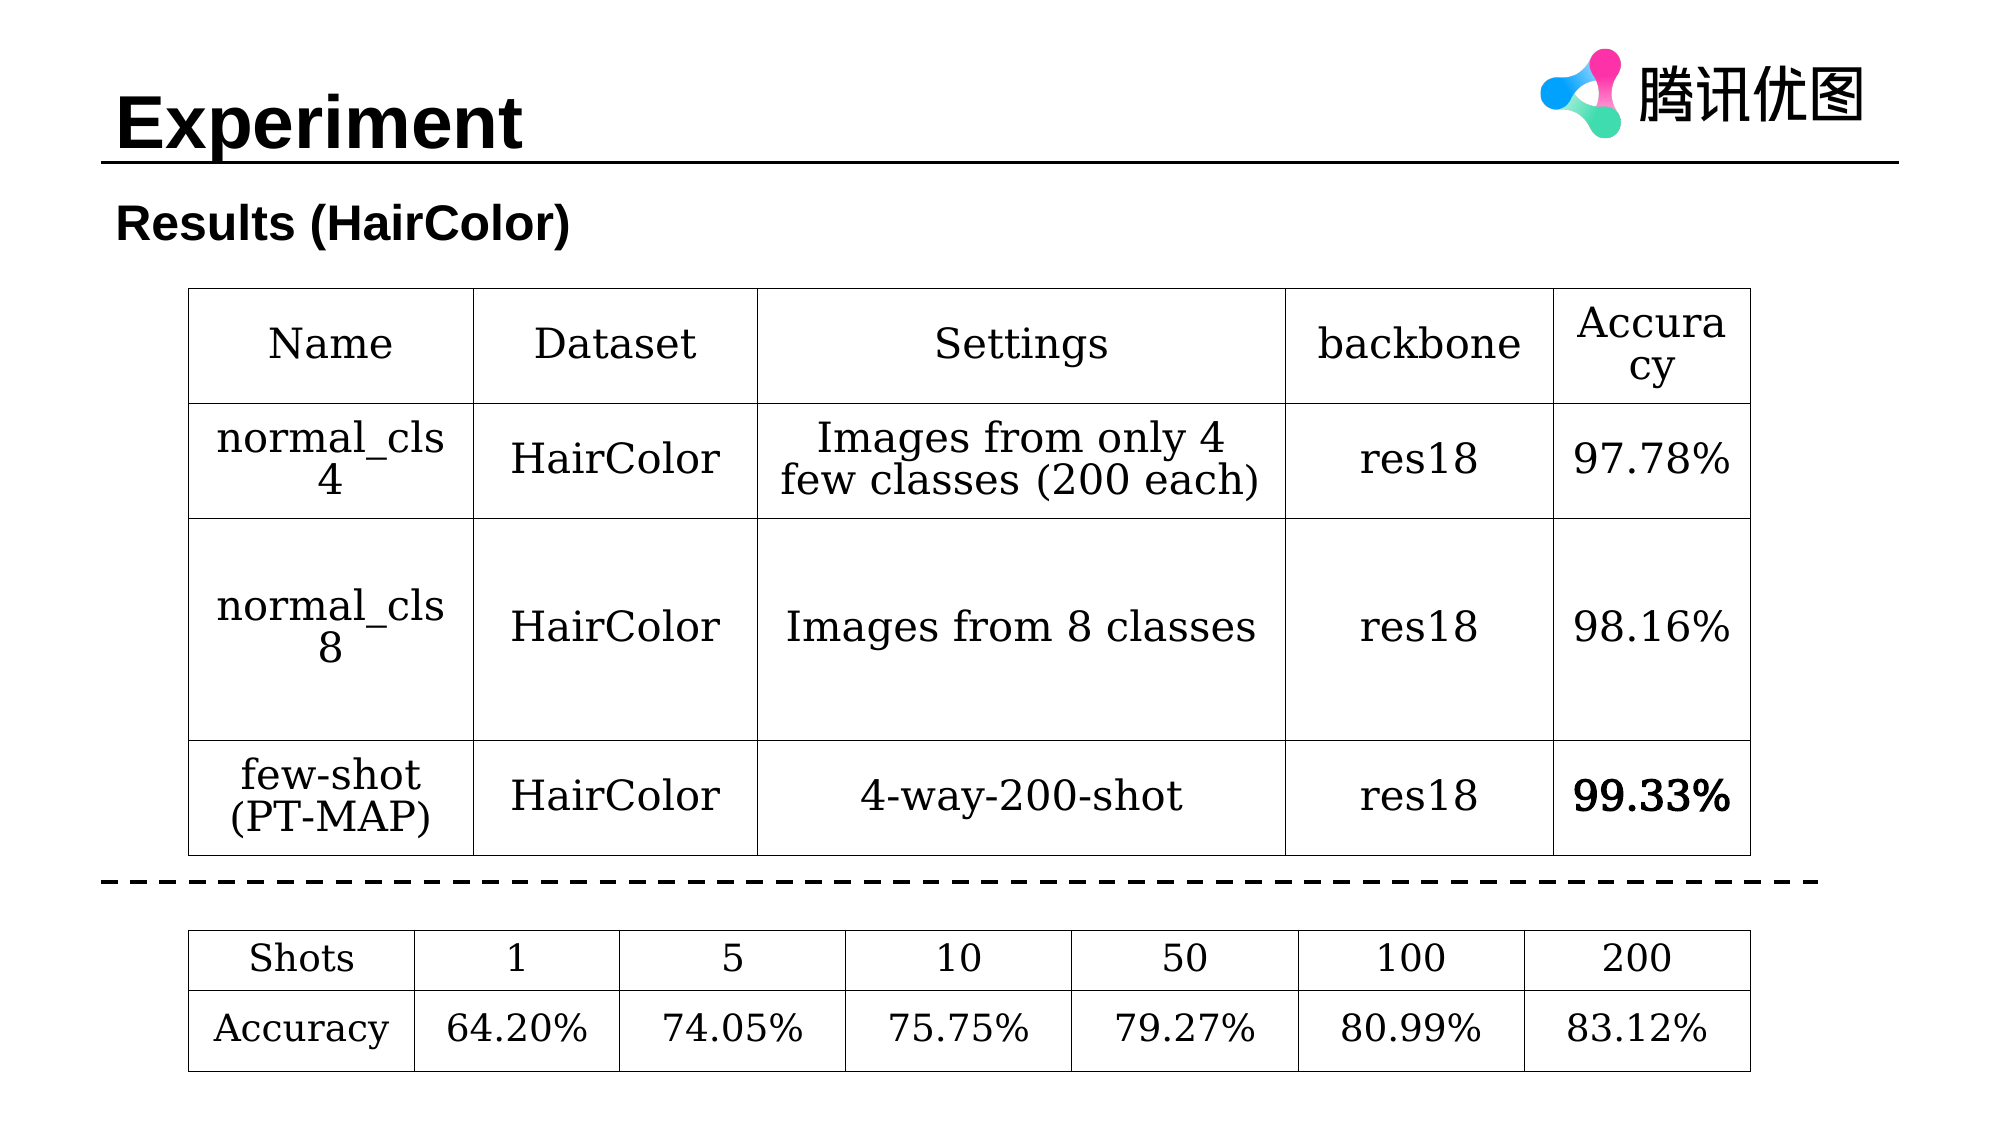

Experiment
Results (HairColor)
| Name | Dataset | Settings | backbone | Accuracy |
| --- | --- | --- | --- | --- |
| normal\_cls4 | HairColor | Images from only 4 few classes (200 each) | res18 | 97.78% |
| normal\_cls8 | HairColor | Images from 8 classes | res18 | 98.16% |
| few-shot (PT-MAP) | HairColor | 4-way-200-shot | res18 | 99.33% |
| Shots | 1 | 5 | 10 | 50 | 100 | 200 |
| --- | --- | --- | --- | --- | --- | --- |
| Accuracy | 64.20% | 74.05% | 75.75% | 79.27% | 80.99% | 83.12% |